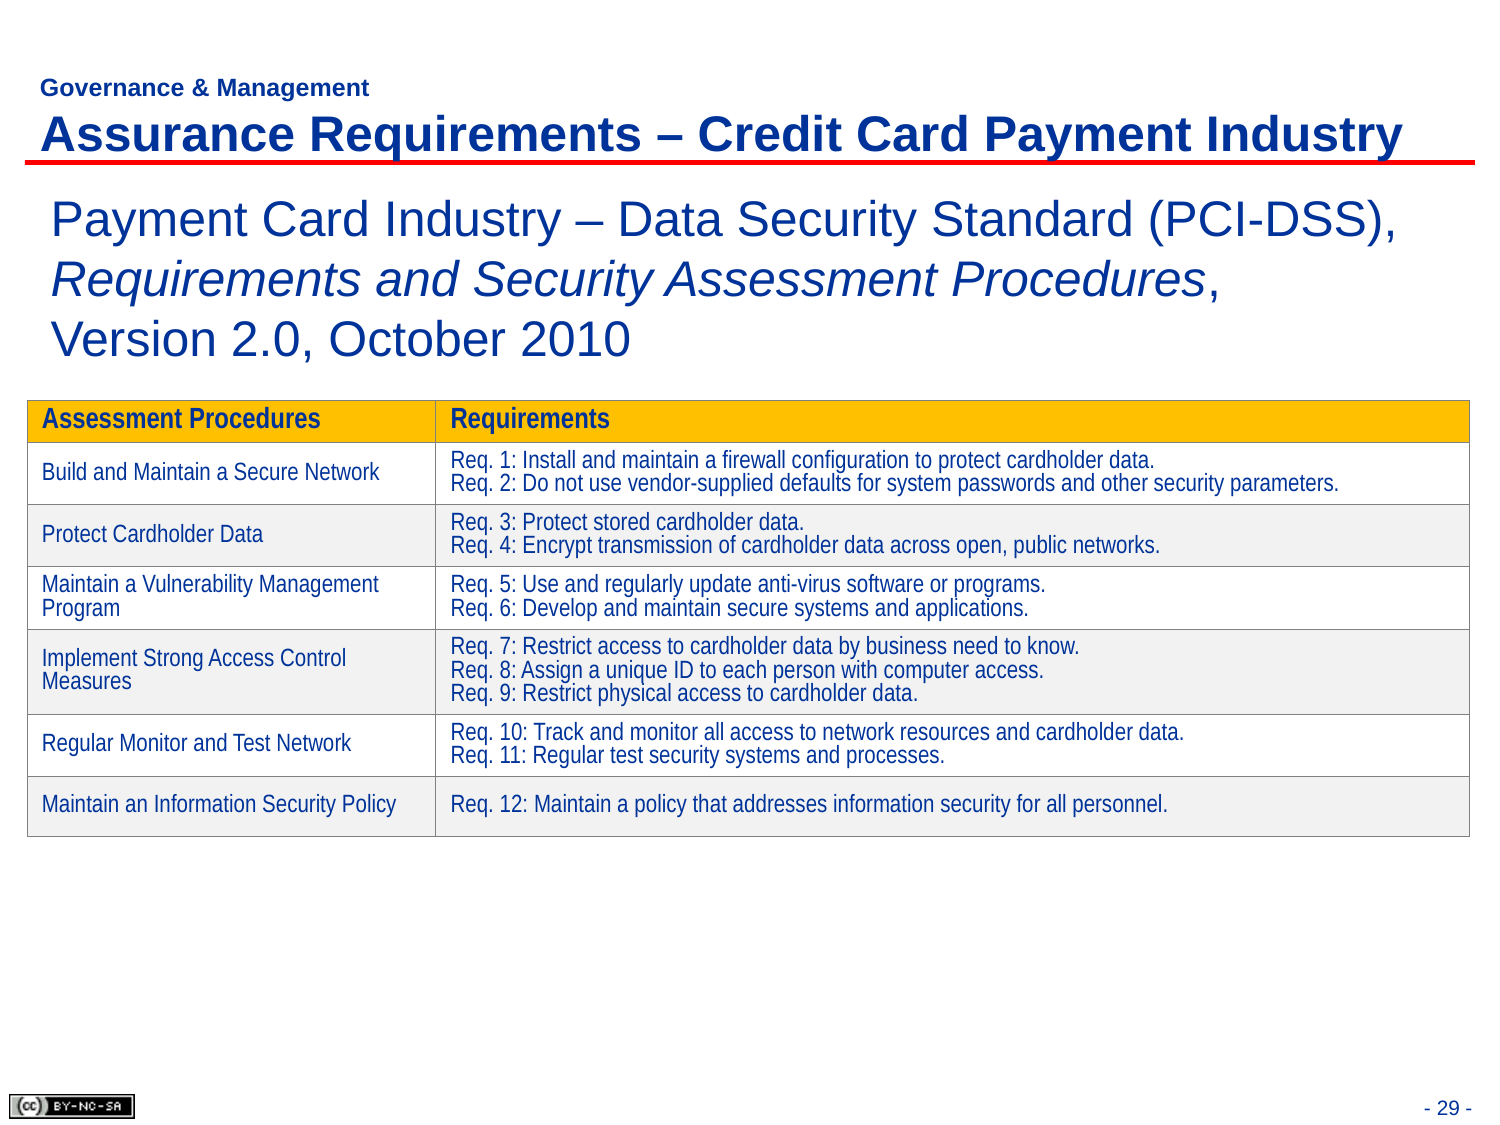

# Governance & Management Assurance Requirements – Credit Card Payment Industry
Payment Card Industry – Data Security Standard (PCI-DSS), Requirements and Security Assessment Procedures,
Version 2.0, October 2010
| Assessment Procedures | Requirements |
| --- | --- |
| Build and Maintain a Secure Network | Req. 1: Install and maintain a firewall configuration to protect cardholder data. Req. 2: Do not use vendor-supplied defaults for system passwords and other security parameters. |
| Protect Cardholder Data | Req. 3: Protect stored cardholder data. Req. 4: Encrypt transmission of cardholder data across open, public networks. |
| Maintain a Vulnerability Management Program | Req. 5: Use and regularly update anti-virus software or programs. Req. 6: Develop and maintain secure systems and applications. |
| Implement Strong Access Control Measures | Req. 7: Restrict access to cardholder data by business need to know. Req. 8: Assign a unique ID to each person with computer access. Req. 9: Restrict physical access to cardholder data. |
| Regular Monitor and Test Network | Req. 10: Track and monitor all access to network resources and cardholder data. Req. 11: Regular test security systems and processes. |
| Maintain an Information Security Policy | Req. 12: Maintain a policy that addresses information security for all personnel. |
- 29 -